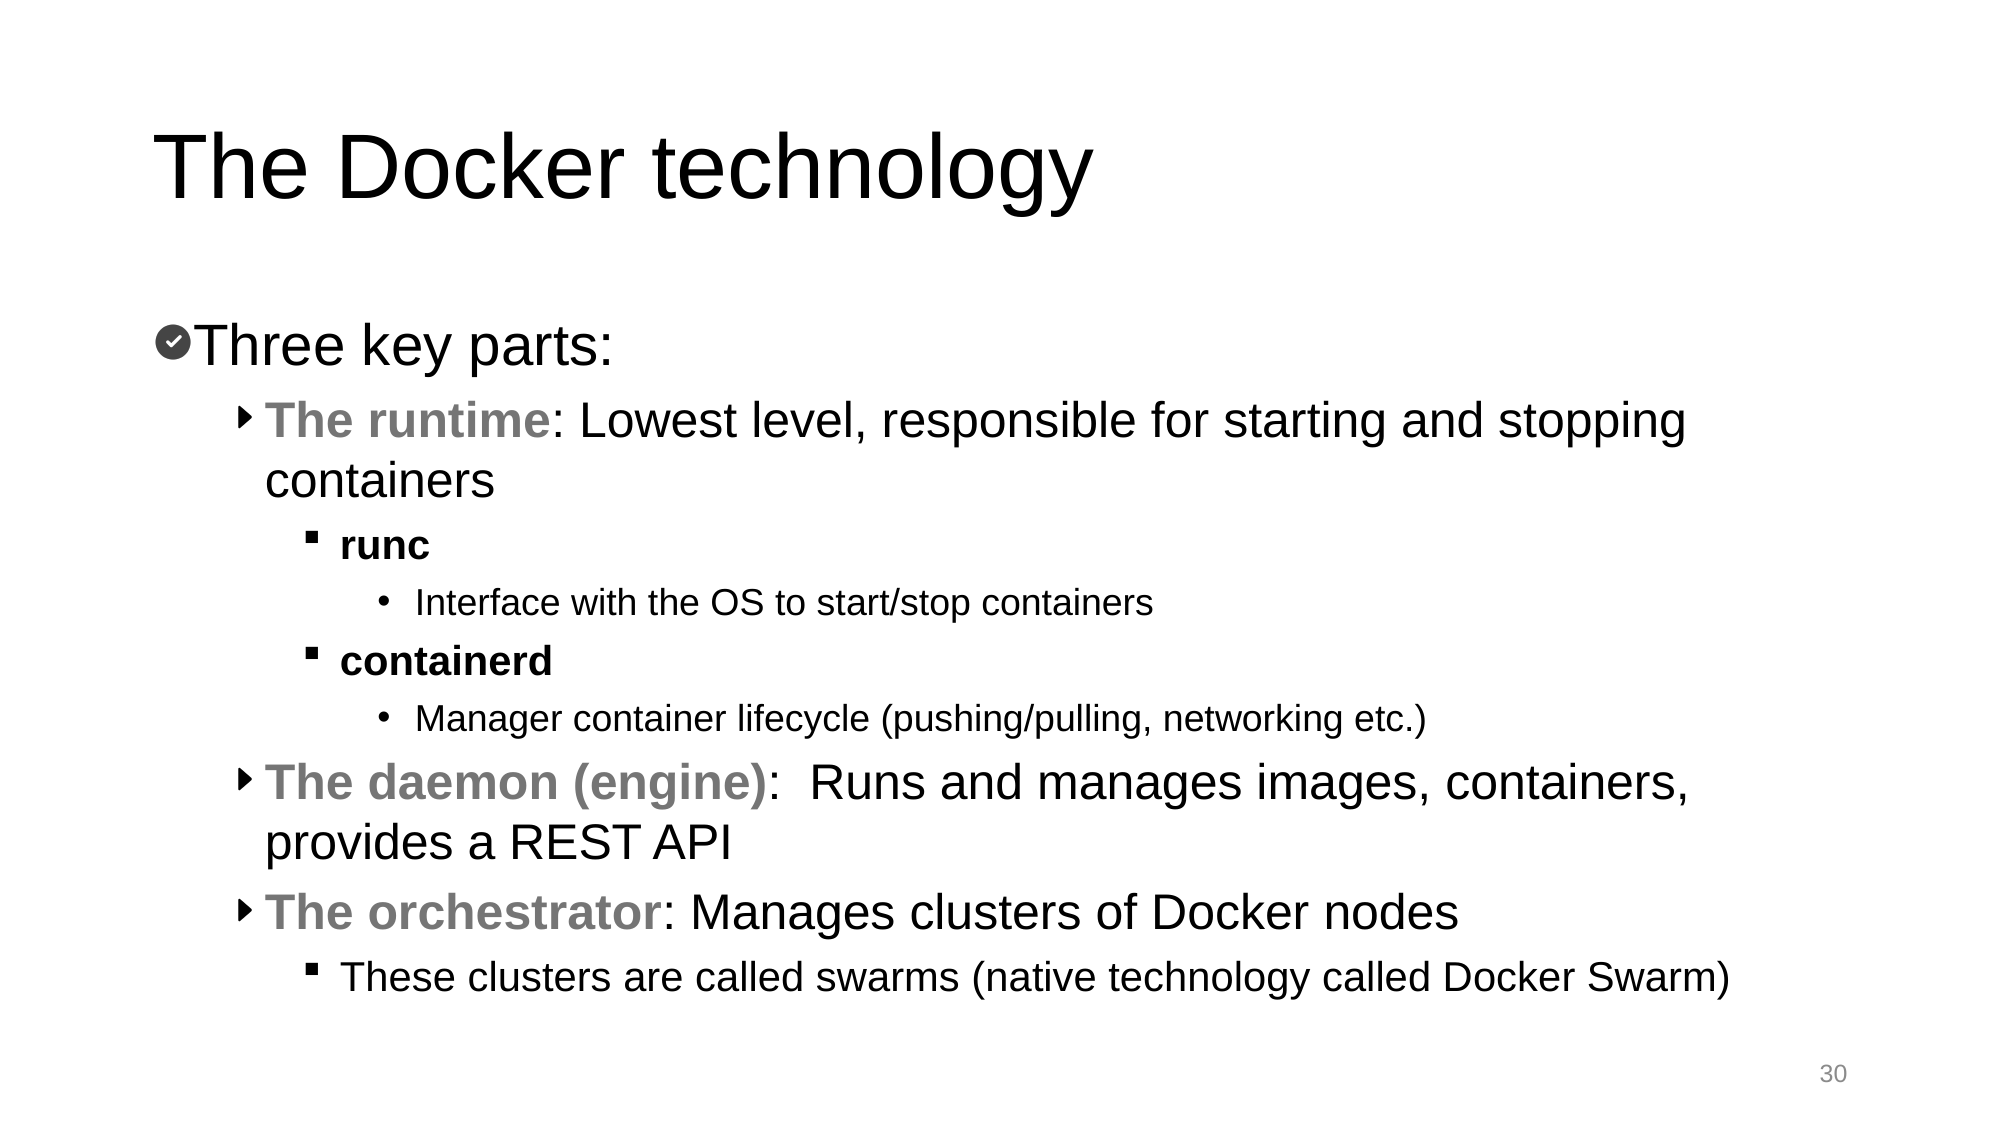

# The Docker technology
Three key parts:
The runtime: Lowest level, responsible for starting and stopping containers
runc
Interface with the OS to start/stop containers
containerd
Manager container lifecycle (pushing/pulling, networking etc.)
The daemon (engine):  Runs and manages images, containers, provides a REST API
The orchestrator: Manages clusters of Docker nodes
These clusters are called swarms (native technology called Docker Swarm)
30